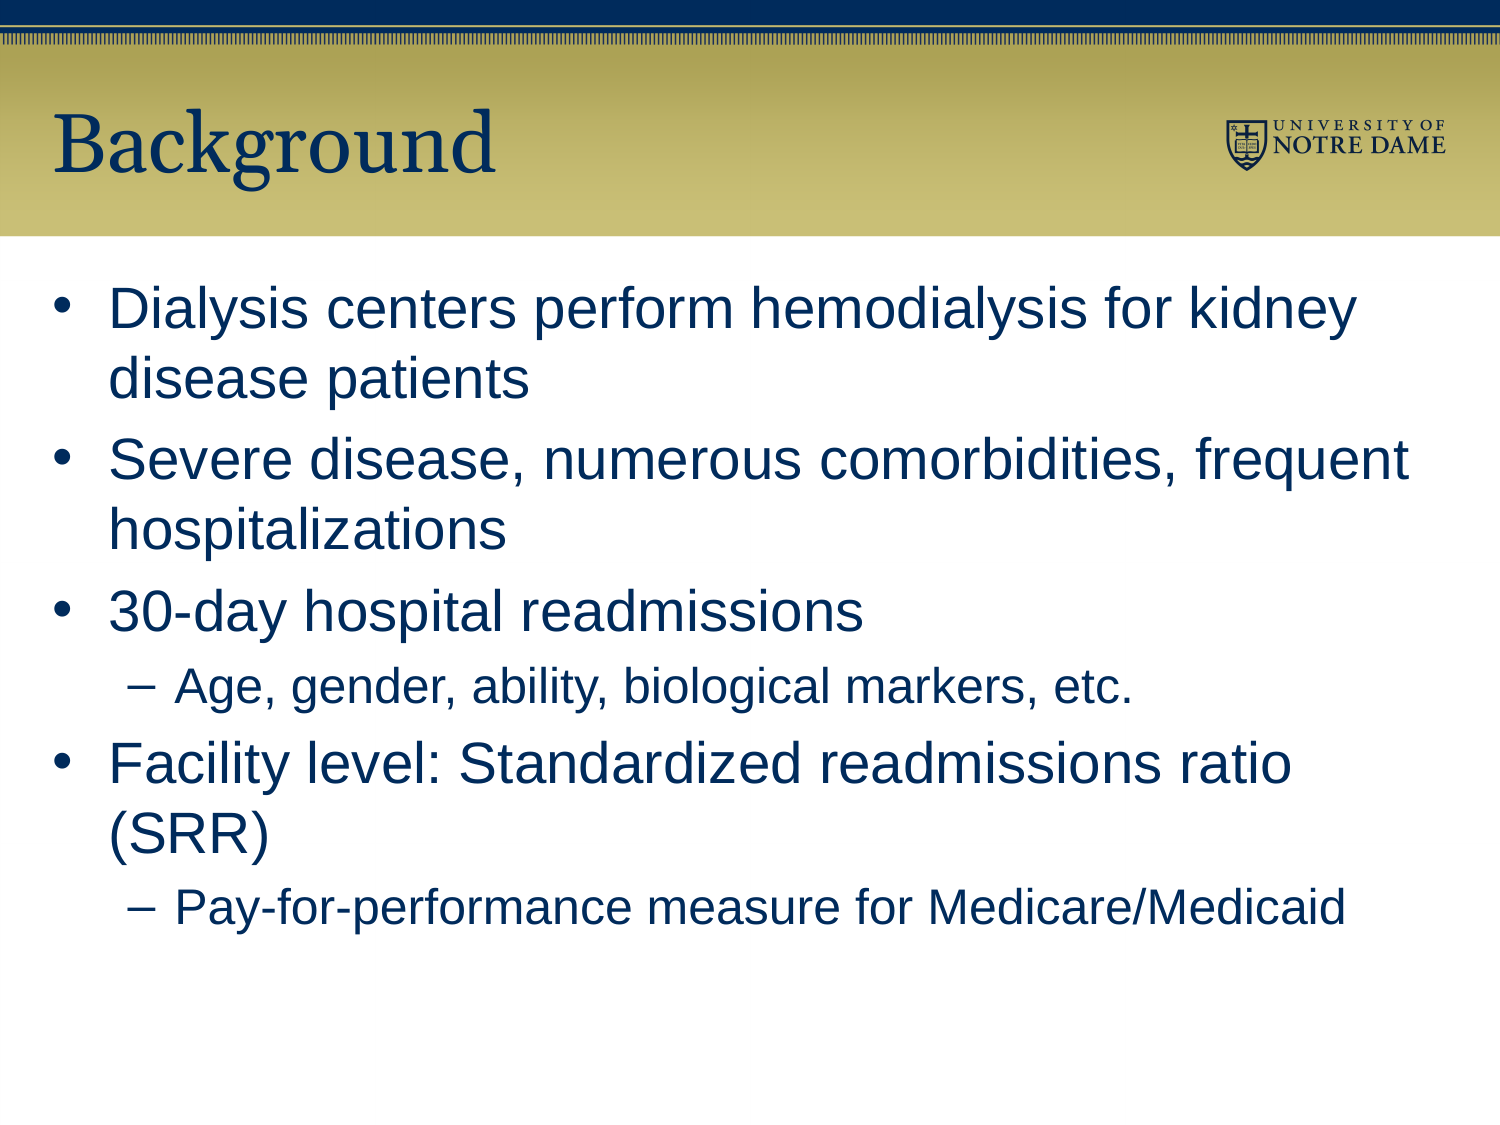

# Background
Dialysis centers perform hemodialysis for kidney disease patients
Severe disease, numerous comorbidities, frequent hospitalizations
30-day hospital readmissions
Age, gender, ability, biological markers, etc.
Facility level: Standardized readmissions ratio (SRR)
Pay-for-performance measure for Medicare/Medicaid